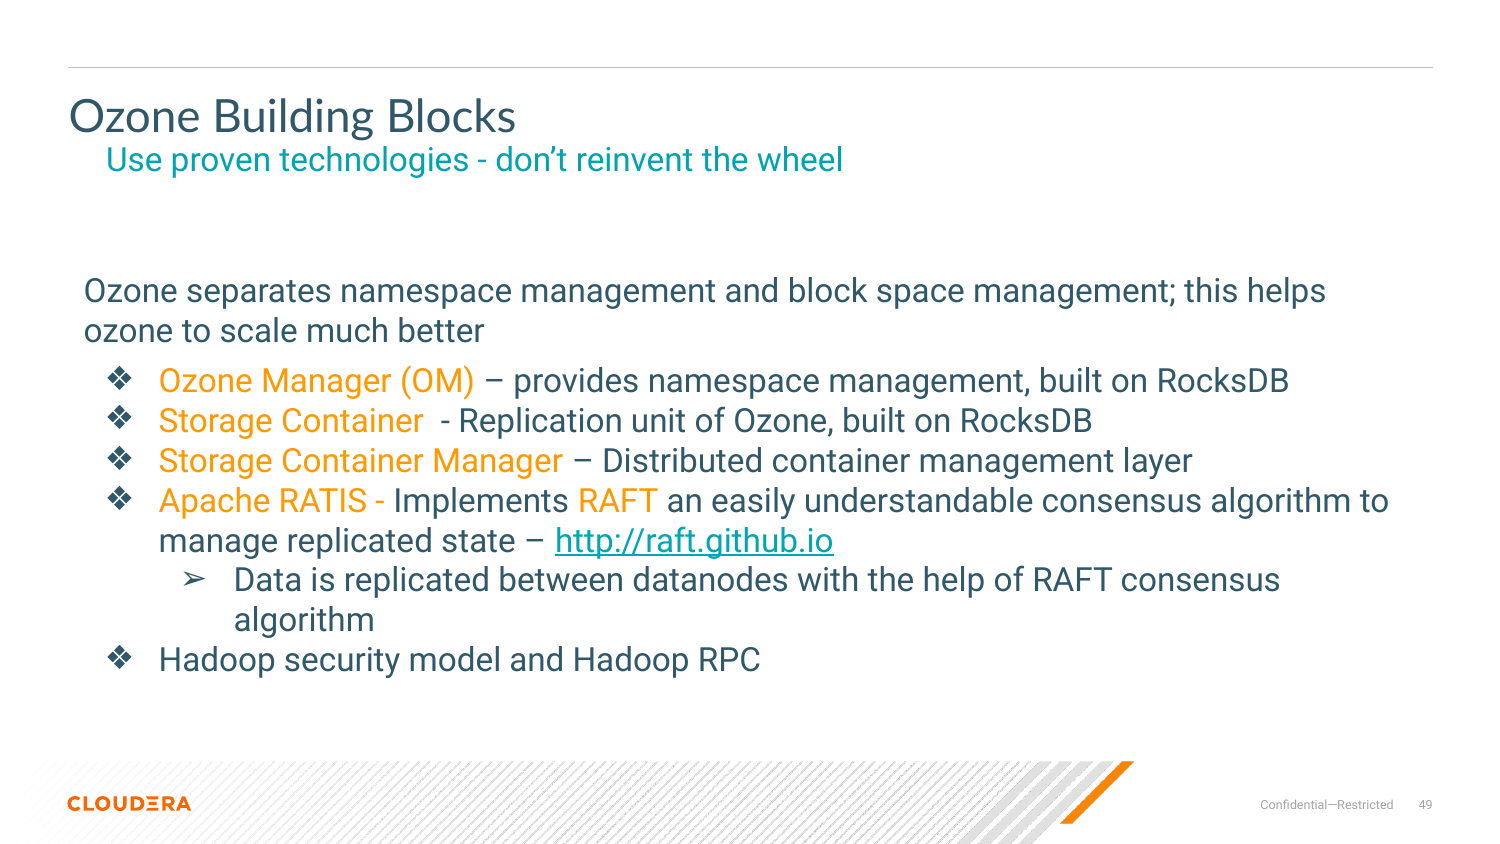

# Ozone Building Blocks
Use proven technologies - don’t reinvent the wheel
Ozone separates namespace management and block space management; this helps ozone to scale much better
Ozone Manager (OM) – provides namespace management, built on RocksDB
Storage Container  - Replication unit of Ozone, built on RocksDB
Storage Container Manager – Distributed container management layer
Apache RATIS - Implements RAFT an easily understandable consensus algorithm to manage replicated state – http://raft.github.io
Data is replicated between datanodes with the help of RAFT consensus algorithm
Hadoop security model and Hadoop RPC